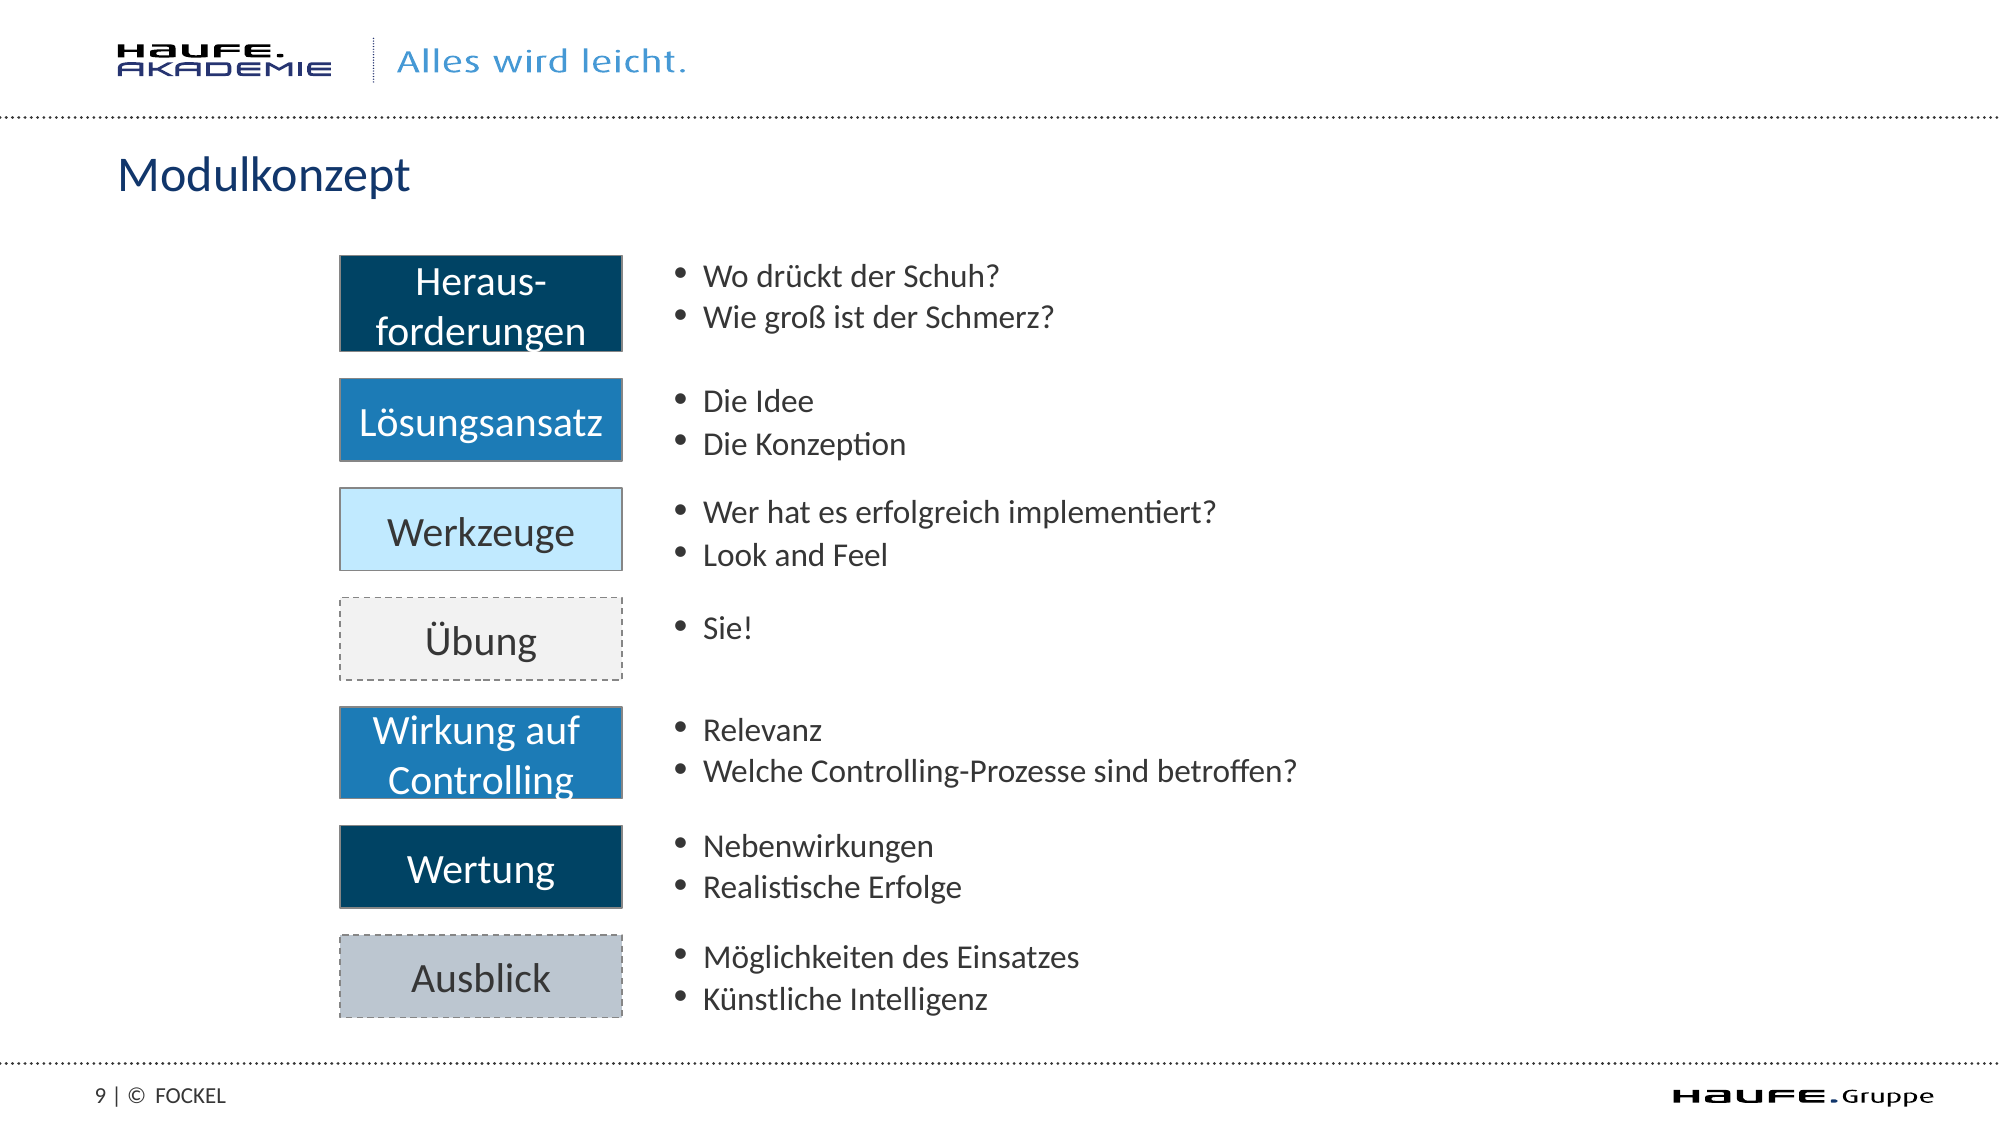

# Modulkonzept
Wo drückt der Schuh?
Wie groß ist der Schmerz?

Die Idee
Die Konzeption

Wer hat es erfolgreich implementiert?
Look and Feel

Sie!

Relevanz
Welche Controlling-Prozesse sind betroffen?

Nebenwirkungen
Realistische Erfolge

Möglichkeiten des Einsatzes
Künstliche Intelligenz

Heraus-forderungen
Lösungsansatz
Werkzeuge
Übung
Wirkung auf
Controlling
Wertung
Ausblick
9 | ©
Fockel